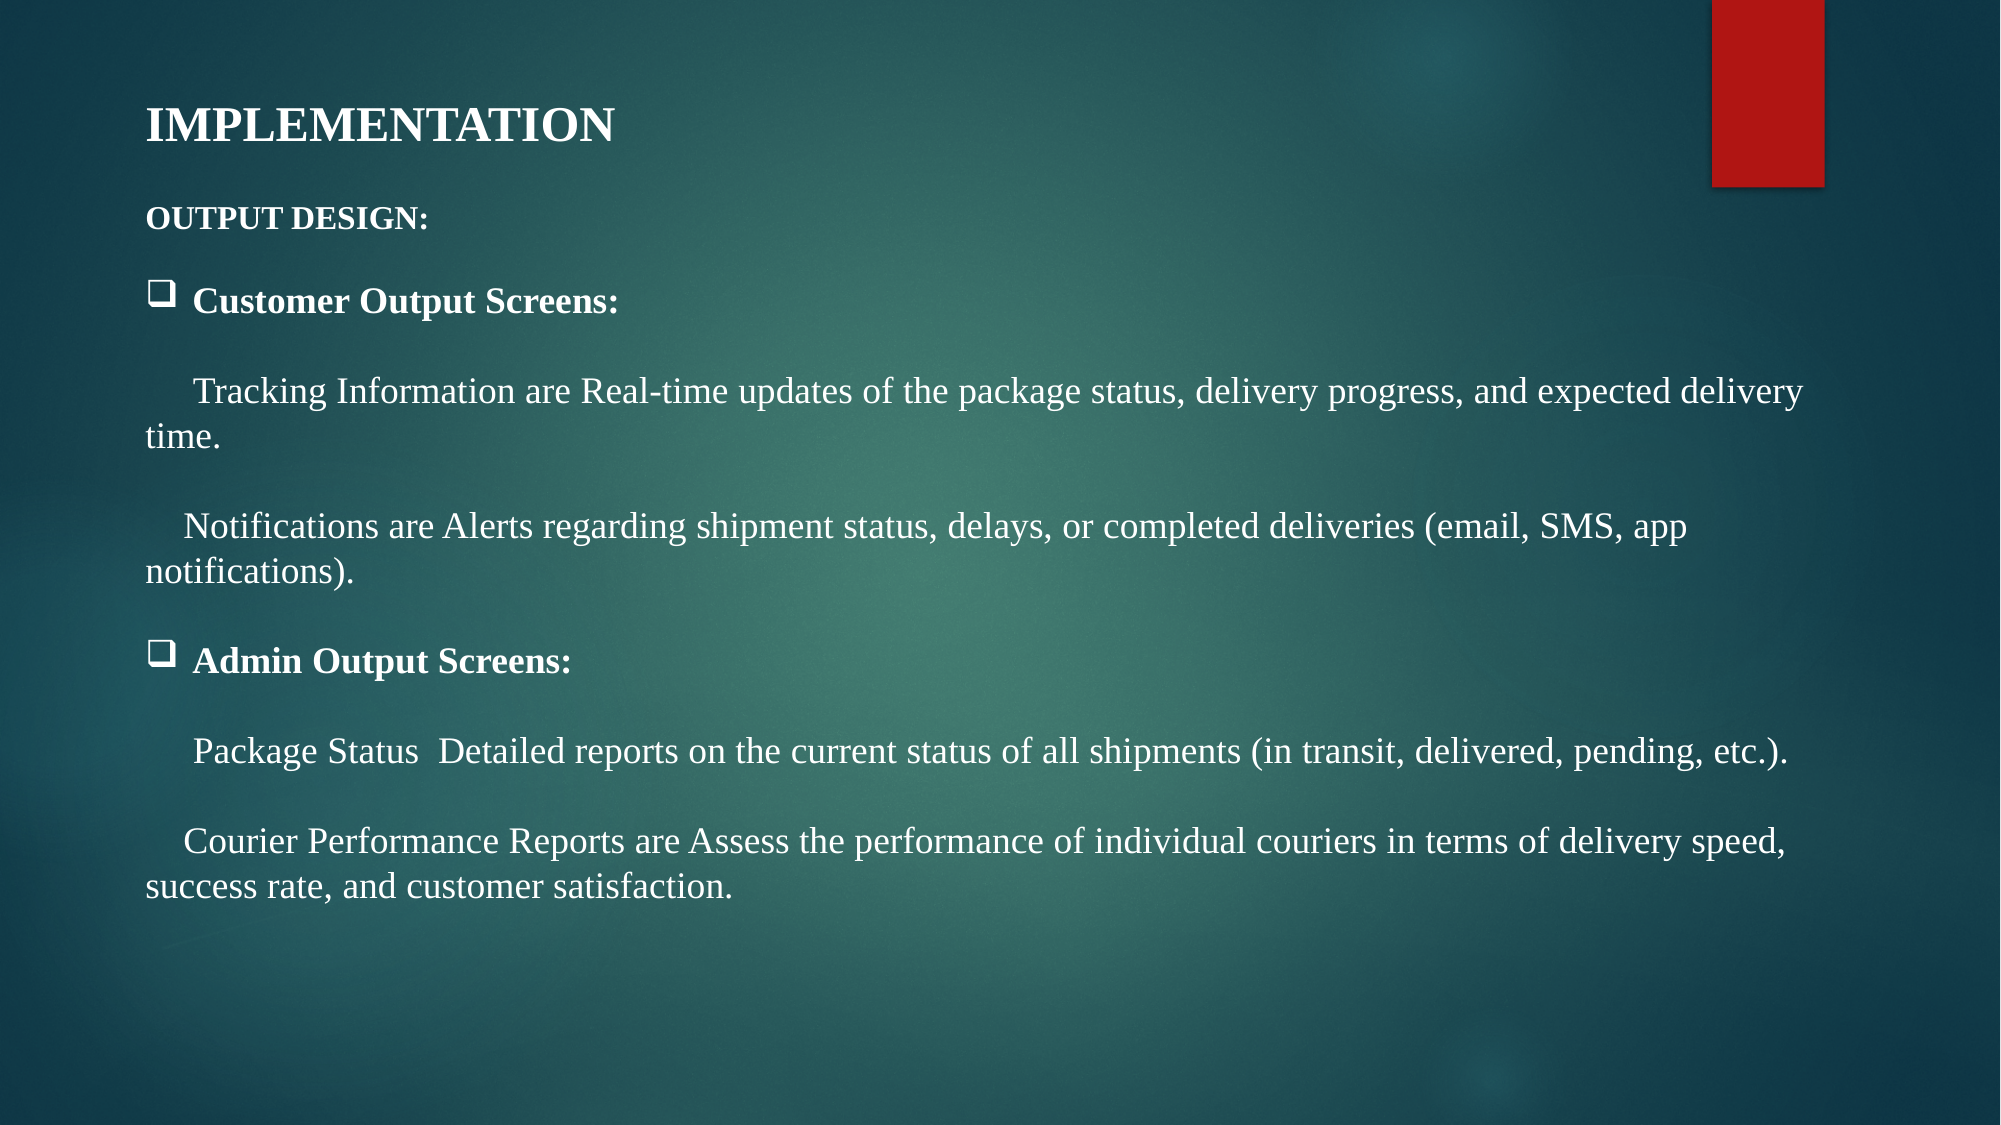

IMPLEMENTATION

OUTPUT DESIGN:

Customer Output Screens:

     Tracking Information are Real-time updates of the package status, delivery progress, and expected delivery time.

    Notifications are Alerts regarding shipment status, delays, or completed deliveries (email, SMS, app  notifications).

Admin Output Screens:

     Package Status  Detailed reports on the current status of all shipments (in transit, delivered, pending, etc.).

    Courier Performance Reports are Assess the performance of individual couriers in terms of delivery speed, success rate, and customer satisfaction.